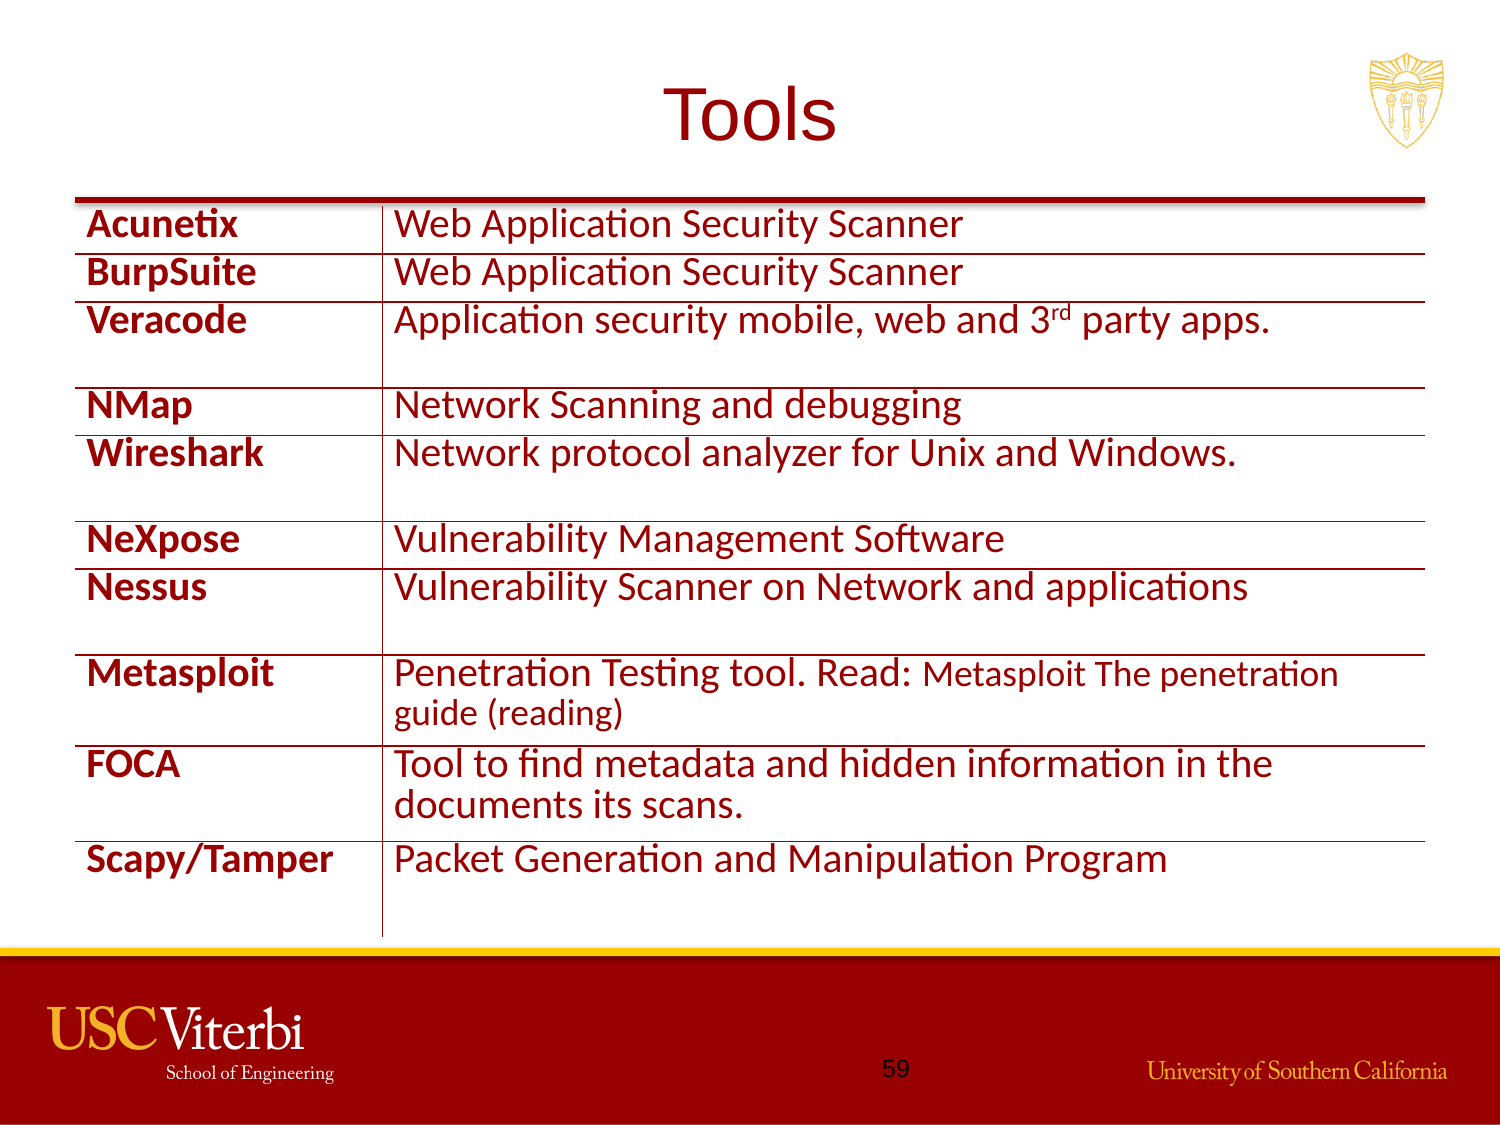

# Tools
| Acunetix | Web Application Security Scanner |
| --- | --- |
| BurpSuite | Web Application Security Scanner |
| Veracode | Application security mobile, web and 3rd party apps. |
| NMap | Network Scanning and debugging |
| Wireshark | Network protocol analyzer for Unix and Windows. |
| NeXpose | Vulnerability Management Software |
| Nessus | Vulnerability Scanner on Network and applications |
| Metasploit | Penetration Testing tool. Read: Metasploit The penetration guide (reading) |
| FOCA | Tool to find metadata and hidden information in the documents its scans. |
| Scapy/Tamper | Packet Generation and Manipulation Program |
59